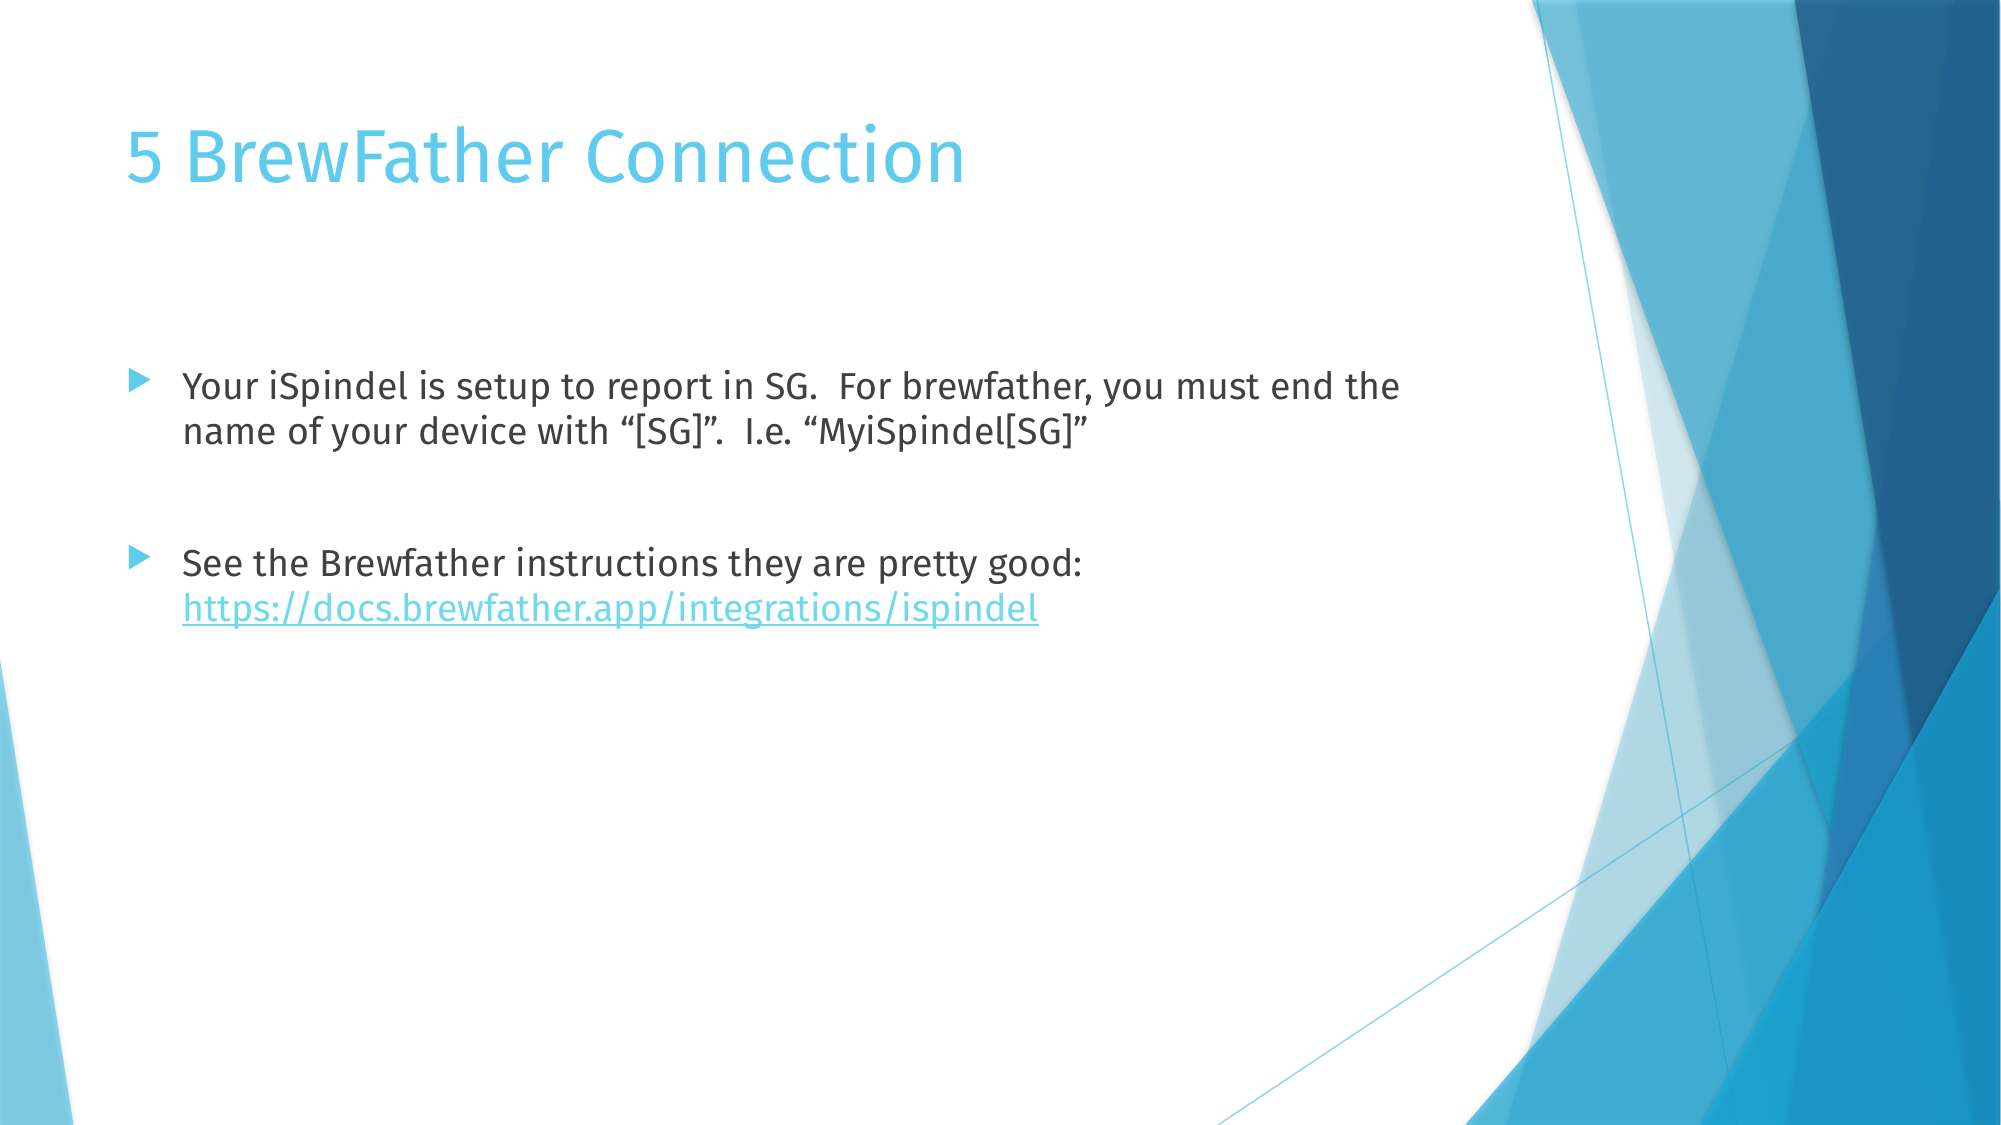

# 5 BrewFather Connection
Your iSpindel is setup to report in SG.  For brewfather, you must end the name of your device with “[SG]”.  I.e. “MyiSpindel[SG]”

See the Brewfather instructions they are pretty good: https://docs.brewfather.app/integrations/ispindel